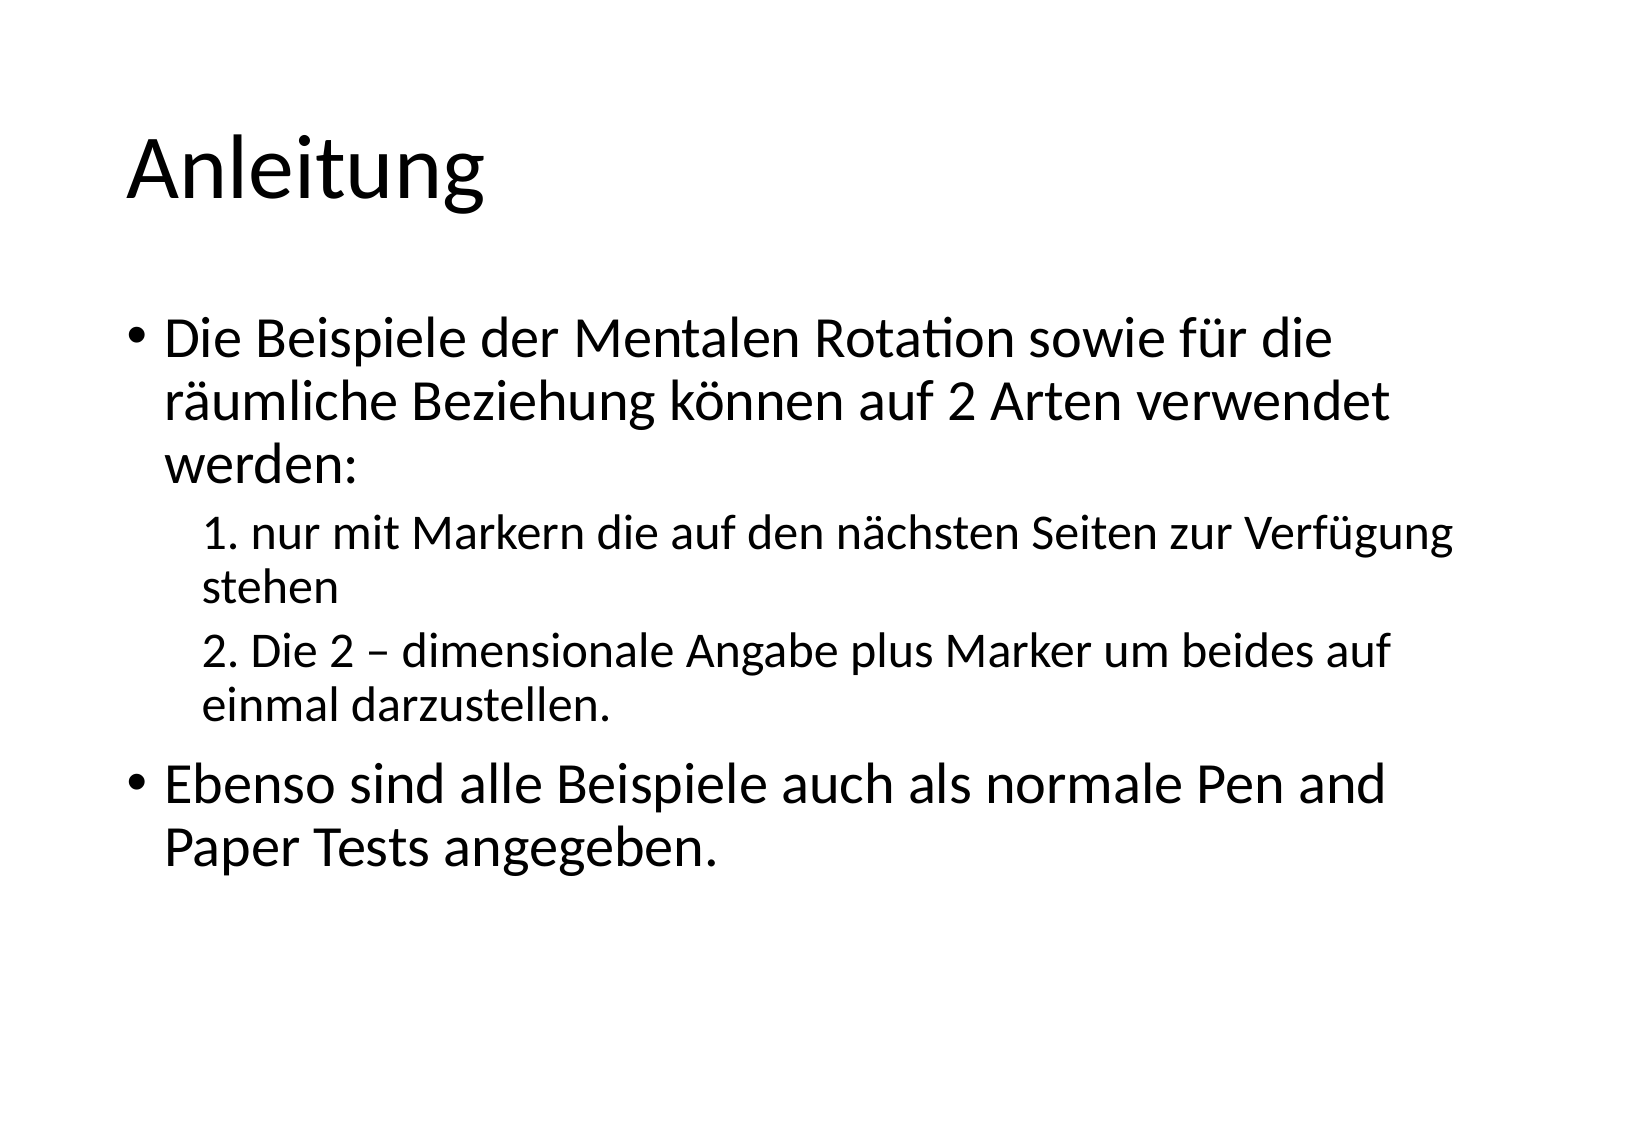

# Anleitung
Die Beispiele der Mentalen Rotation sowie für die räumliche Beziehung können auf 2 Arten verwendet werden:
1. nur mit Markern die auf den nächsten Seiten zur Verfügung stehen
2. Die 2 – dimensionale Angabe plus Marker um beides auf einmal darzustellen.
Ebenso sind alle Beispiele auch als normale Pen and Paper Tests angegeben.